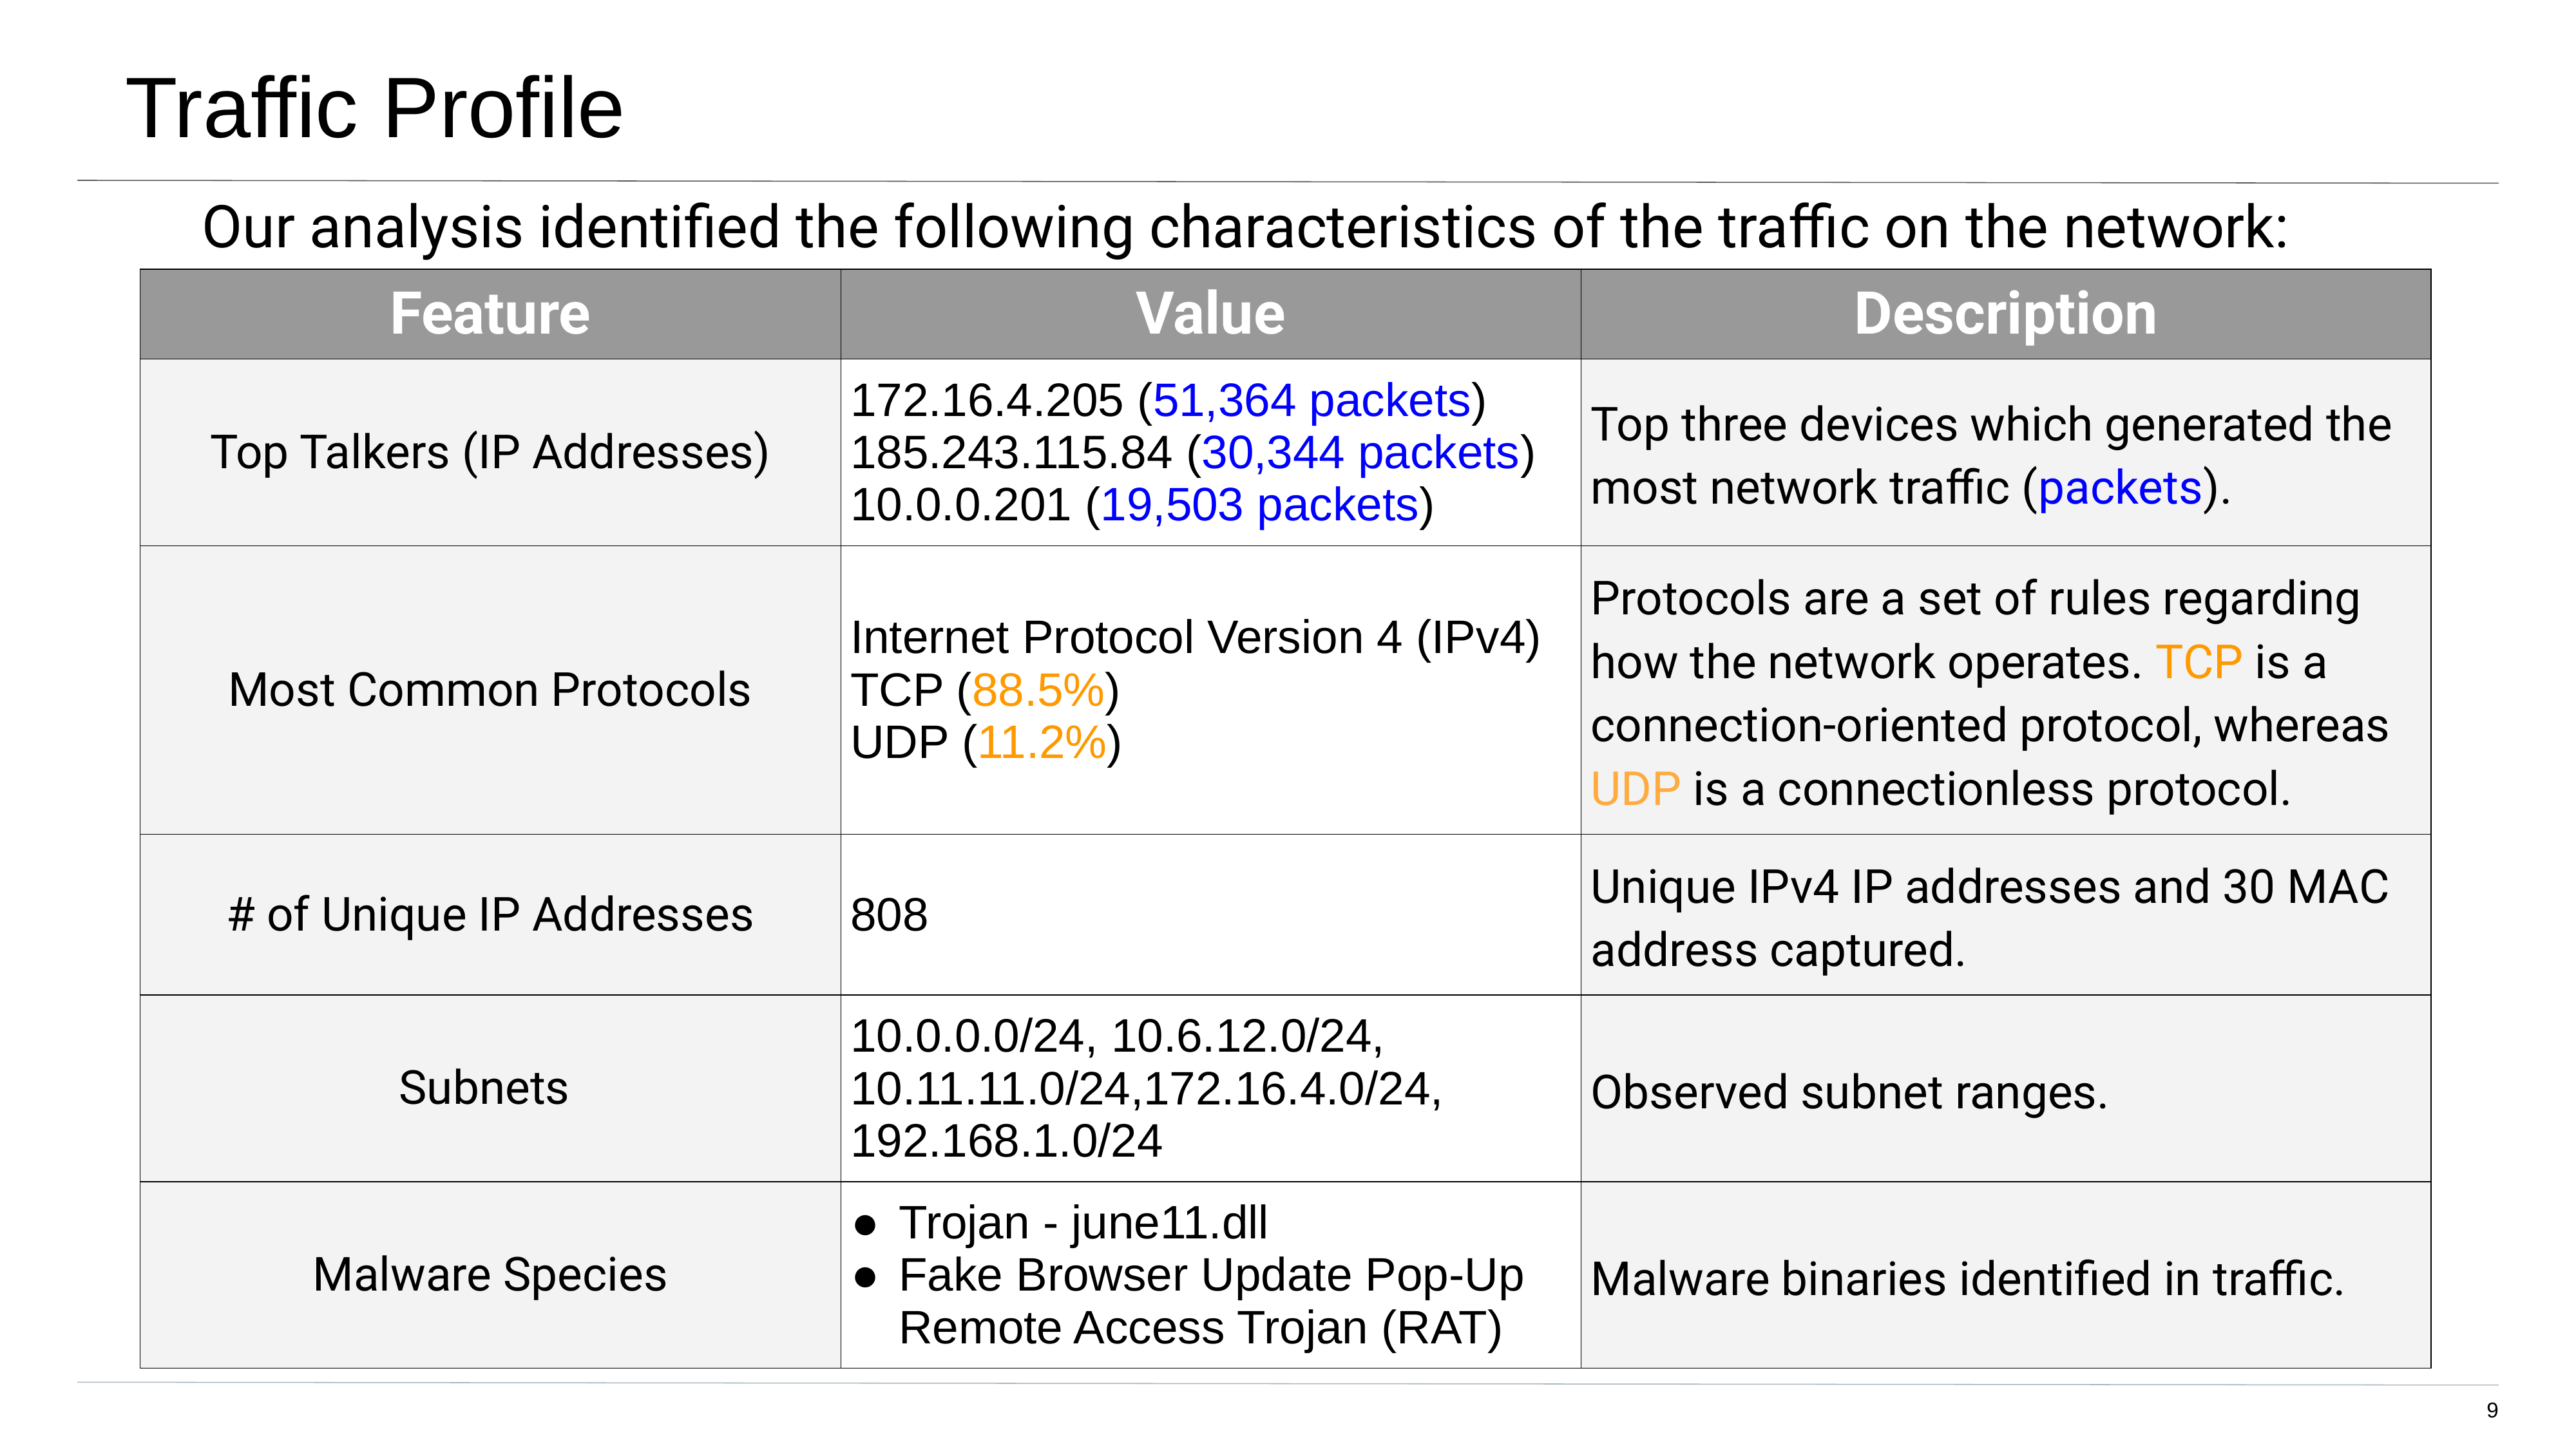

# Traffic Profile
Our analysis identified the following characteristics of the traffic on the network:
| Feature | Value | Description |
| --- | --- | --- |
| Top Talkers (IP Addresses) | 172.16.4.205 (51,364 packets) 185.243.115.84 (30,344 packets) 10.0.0.201 (19,503 packets) | Top three devices which generated the most network traffic (packets). |
| Most Common Protocols | Internet Protocol Version 4 (IPv4) TCP (88.5%) UDP (11.2%) | Protocols are a set of rules regarding how the network operates. TCP is a connection-oriented protocol, whereas UDP is a connectionless protocol. |
| # of Unique IP Addresses | 808 | Unique IPv4 IP addresses and 30 MAC address captured. |
| Subnets | 10.0.0.0/24, 10.6.12.0/24, 10.11.11.0/24,172.16.4.0/24, 192.168.1.0/24 | Observed subnet ranges. |
| Malware Species | Trojan - june11.dll Fake Browser Update Pop-Up Remote Access Trojan (RAT) | Malware binaries identified in traffic. |
9